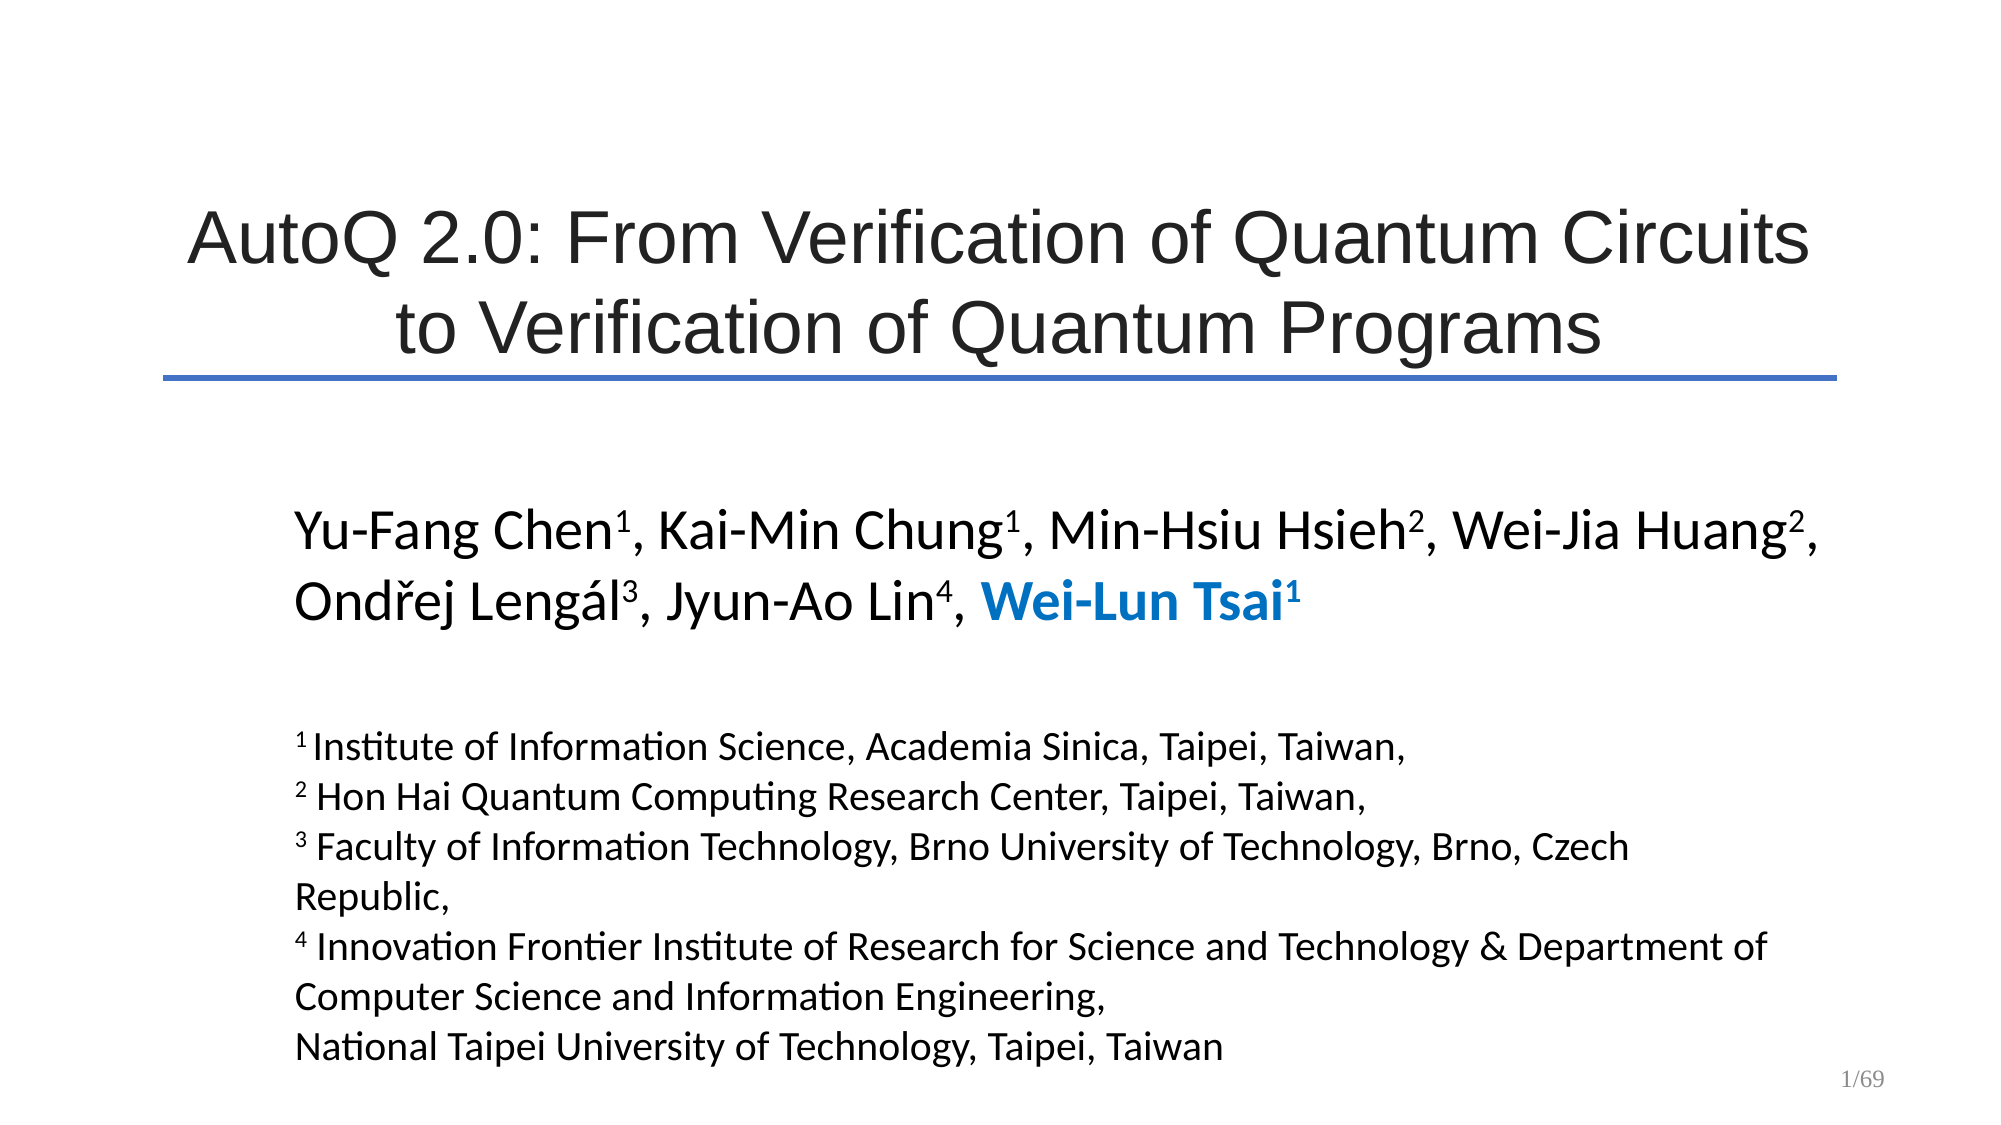

AutoQ 2.0: From Verification of Quantum Circuits
to Verification of Quantum Programs
Yu-Fang Chen1, Kai-Min Chung1, Min-Hsiu Hsieh2, Wei-Jia Huang2, Ondřej Lengál3, Jyun-Ao Lin4, Wei-Lun Tsai1
1 Institute of Information Science, Academia Sinica, Taipei, Taiwan,
2 Hon Hai Quantum Computing Research Center, Taipei, Taiwan,
3 Faculty of Information Technology, Brno University of Technology, Brno, Czech Republic,
4 Innovation Frontier Institute of Research for Science and Technology & Department of
Computer Science and Information Engineering,
National Taipei University of Technology, Taipei, Taiwan
1/69